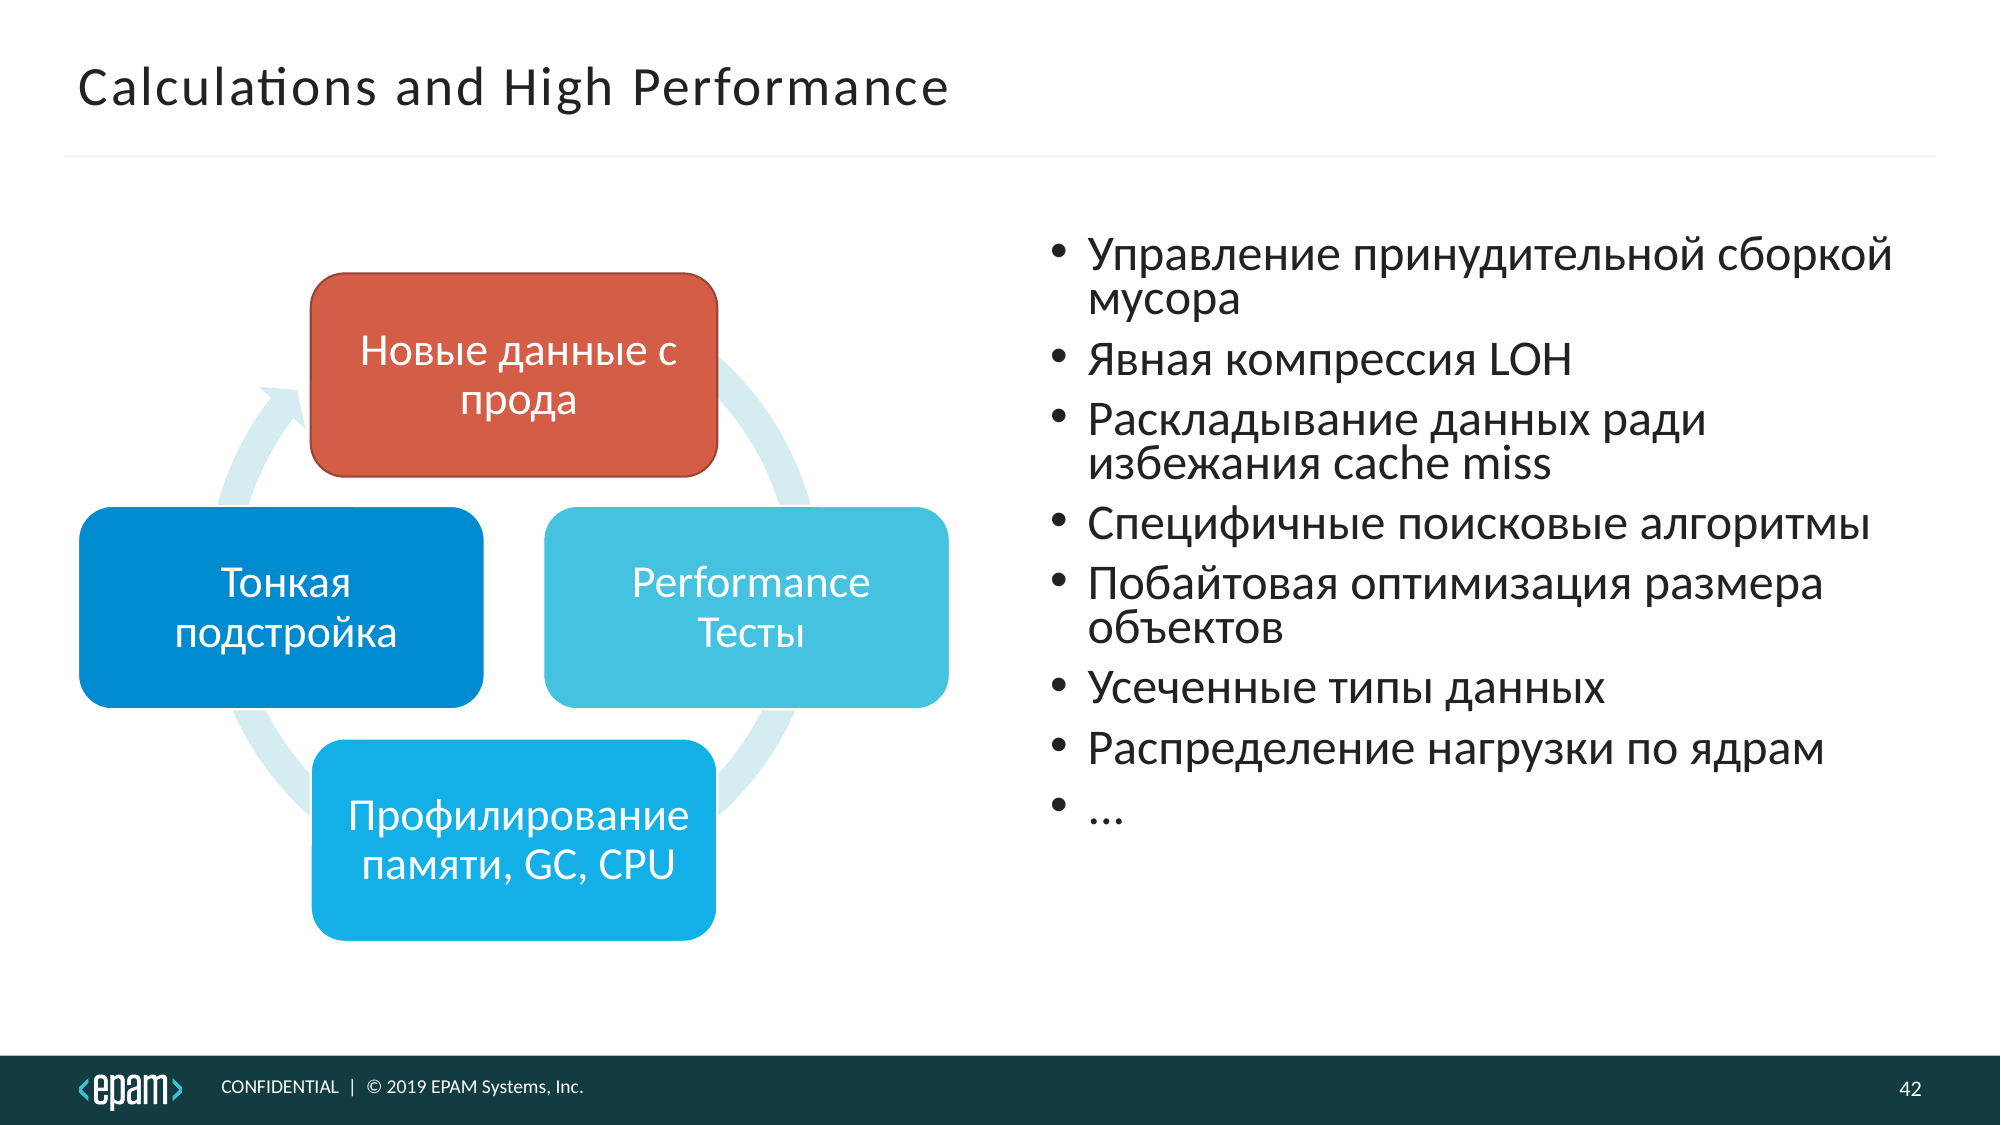

# Calculations and High Performance
Управление принудительной сборкой мусора
Явная компрессия LOH
Раскладывание данных ради избежания cache miss
Специфичные поисковые алгоритмы
Побайтовая оптимизация размера объектов
Усеченные типы данных
Распределение нагрузки по ядрам
...
Новые данные с прода
Performance Тесты
Профилирование памяти, GC, CPU
Тонкая подстройка
42